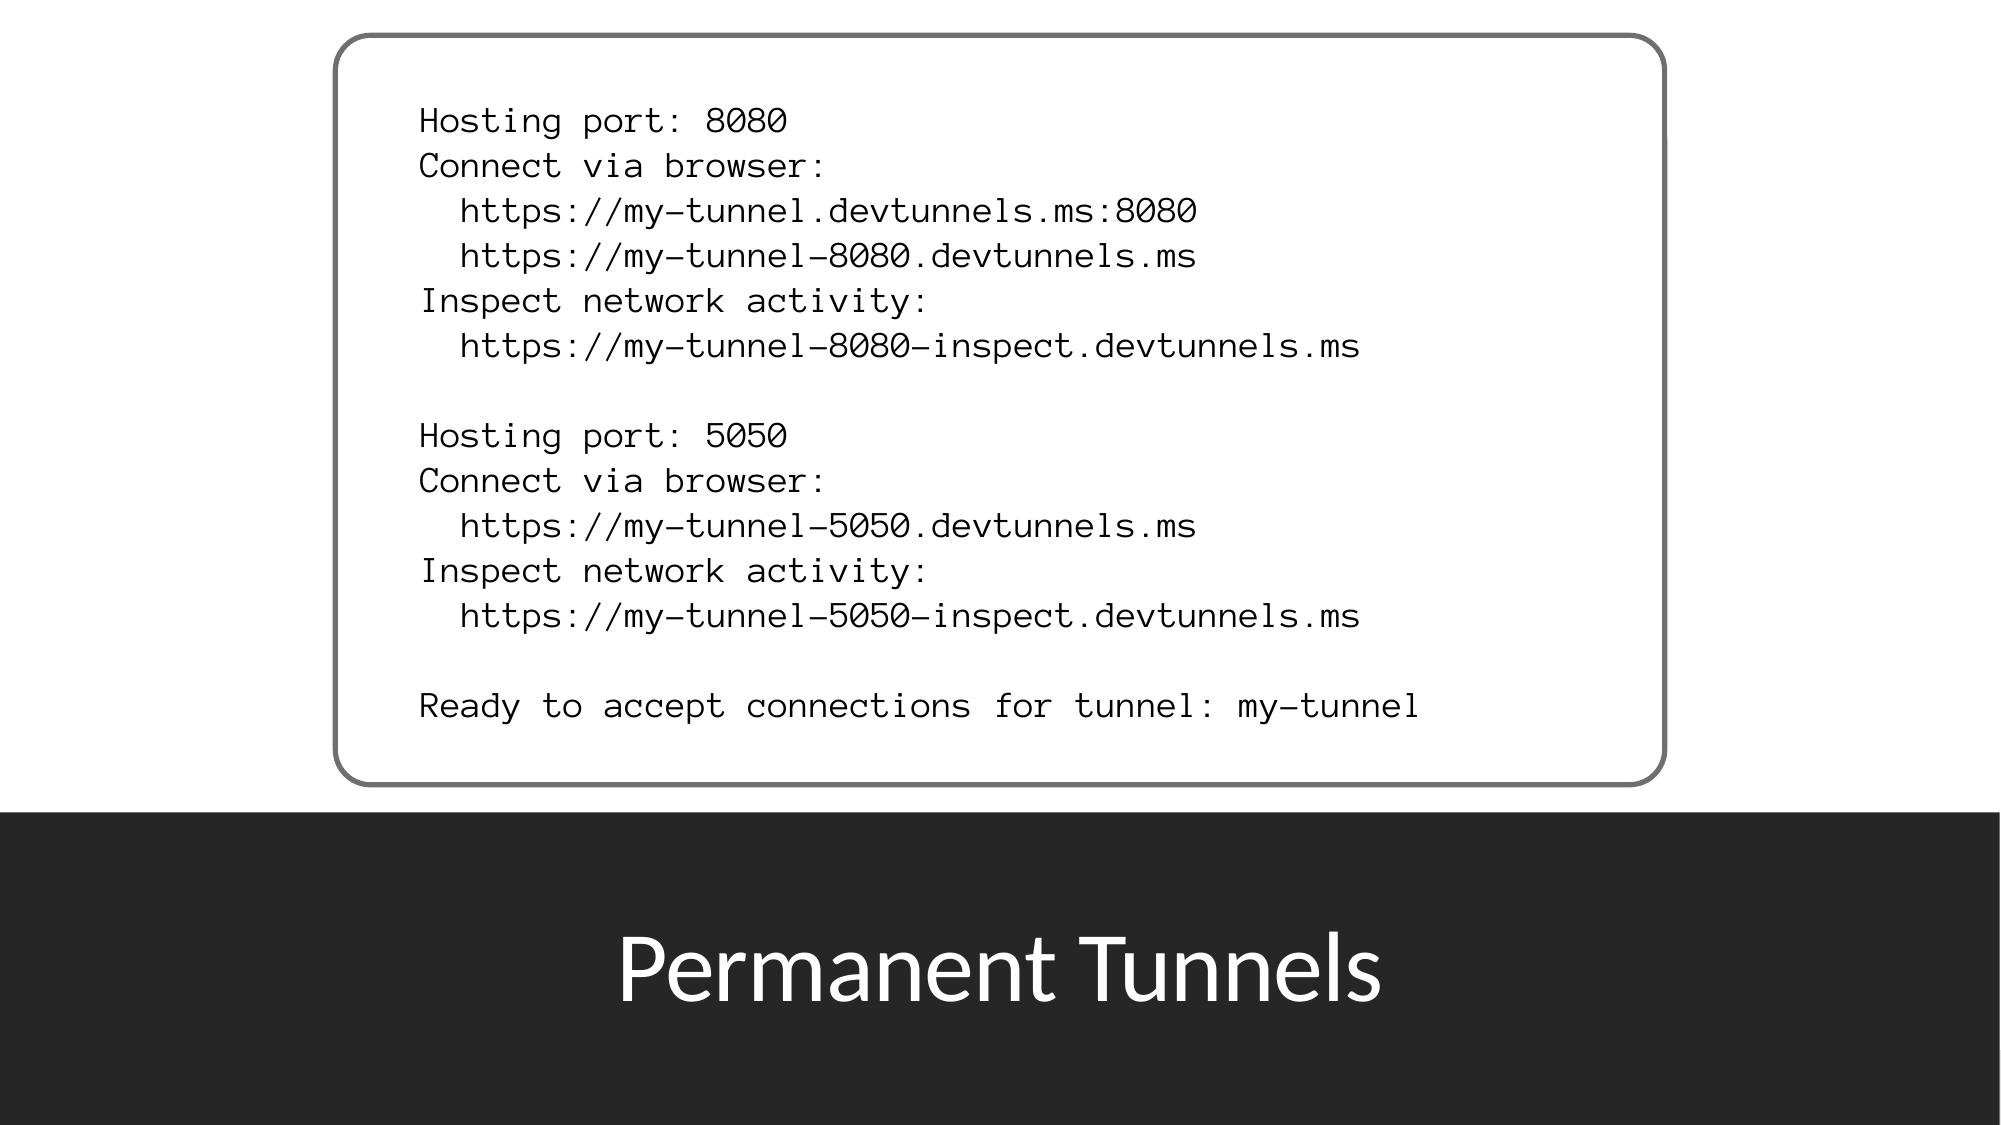

Hosting port: 8080
Connect via browser:
  https://my-tunnel.devtunnels.ms:8080
  https://my-tunnel-8080.devtunnels.ms
Inspect network activity:
  https://my-tunnel-8080-inspect.devtunnels.ms

Hosting port: 5050
Connect via browser:
  https://my-tunnel-5050.devtunnels.ms
Inspect network activity:
  https://my-tunnel-5050-inspect.devtunnels.ms

Ready to accept connections for tunnel: my-tunnel

# Permanent Tunnels